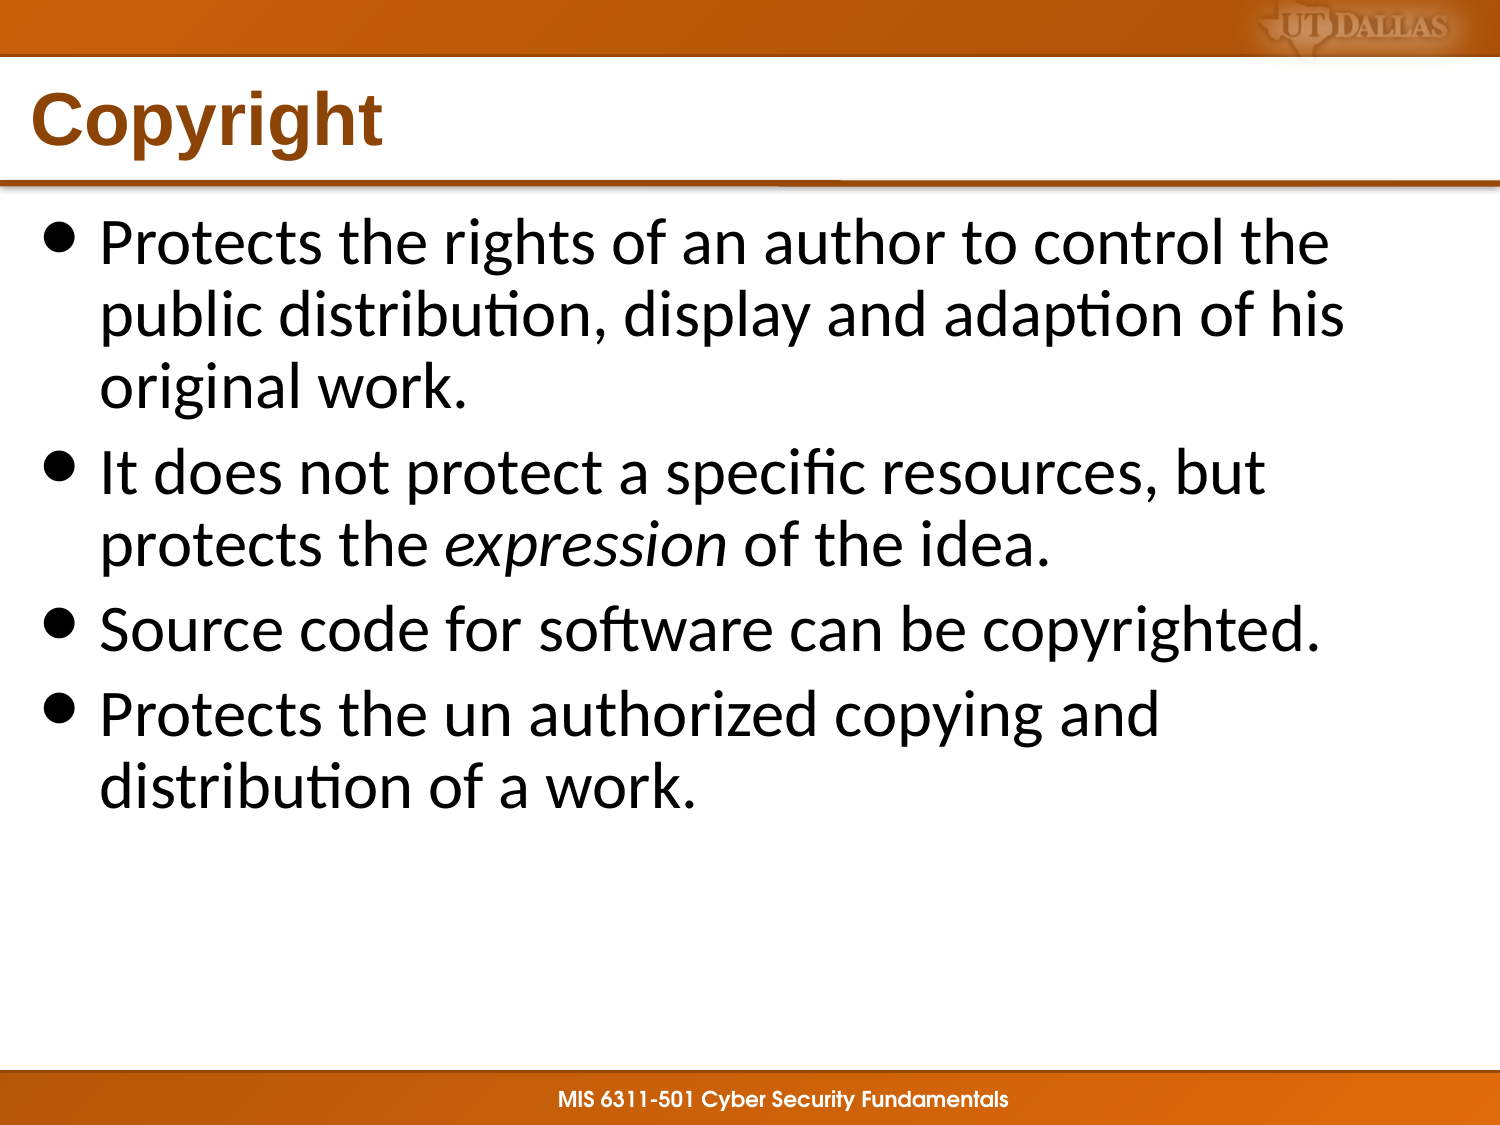

# Copyright
Protects the rights of an author to control the public distribution, display and adaption of his original work.
It does not protect a specific resources, but protects the expression of the idea.
Source code for software can be copyrighted.
Protects the un authorized copying and distribution of a work.